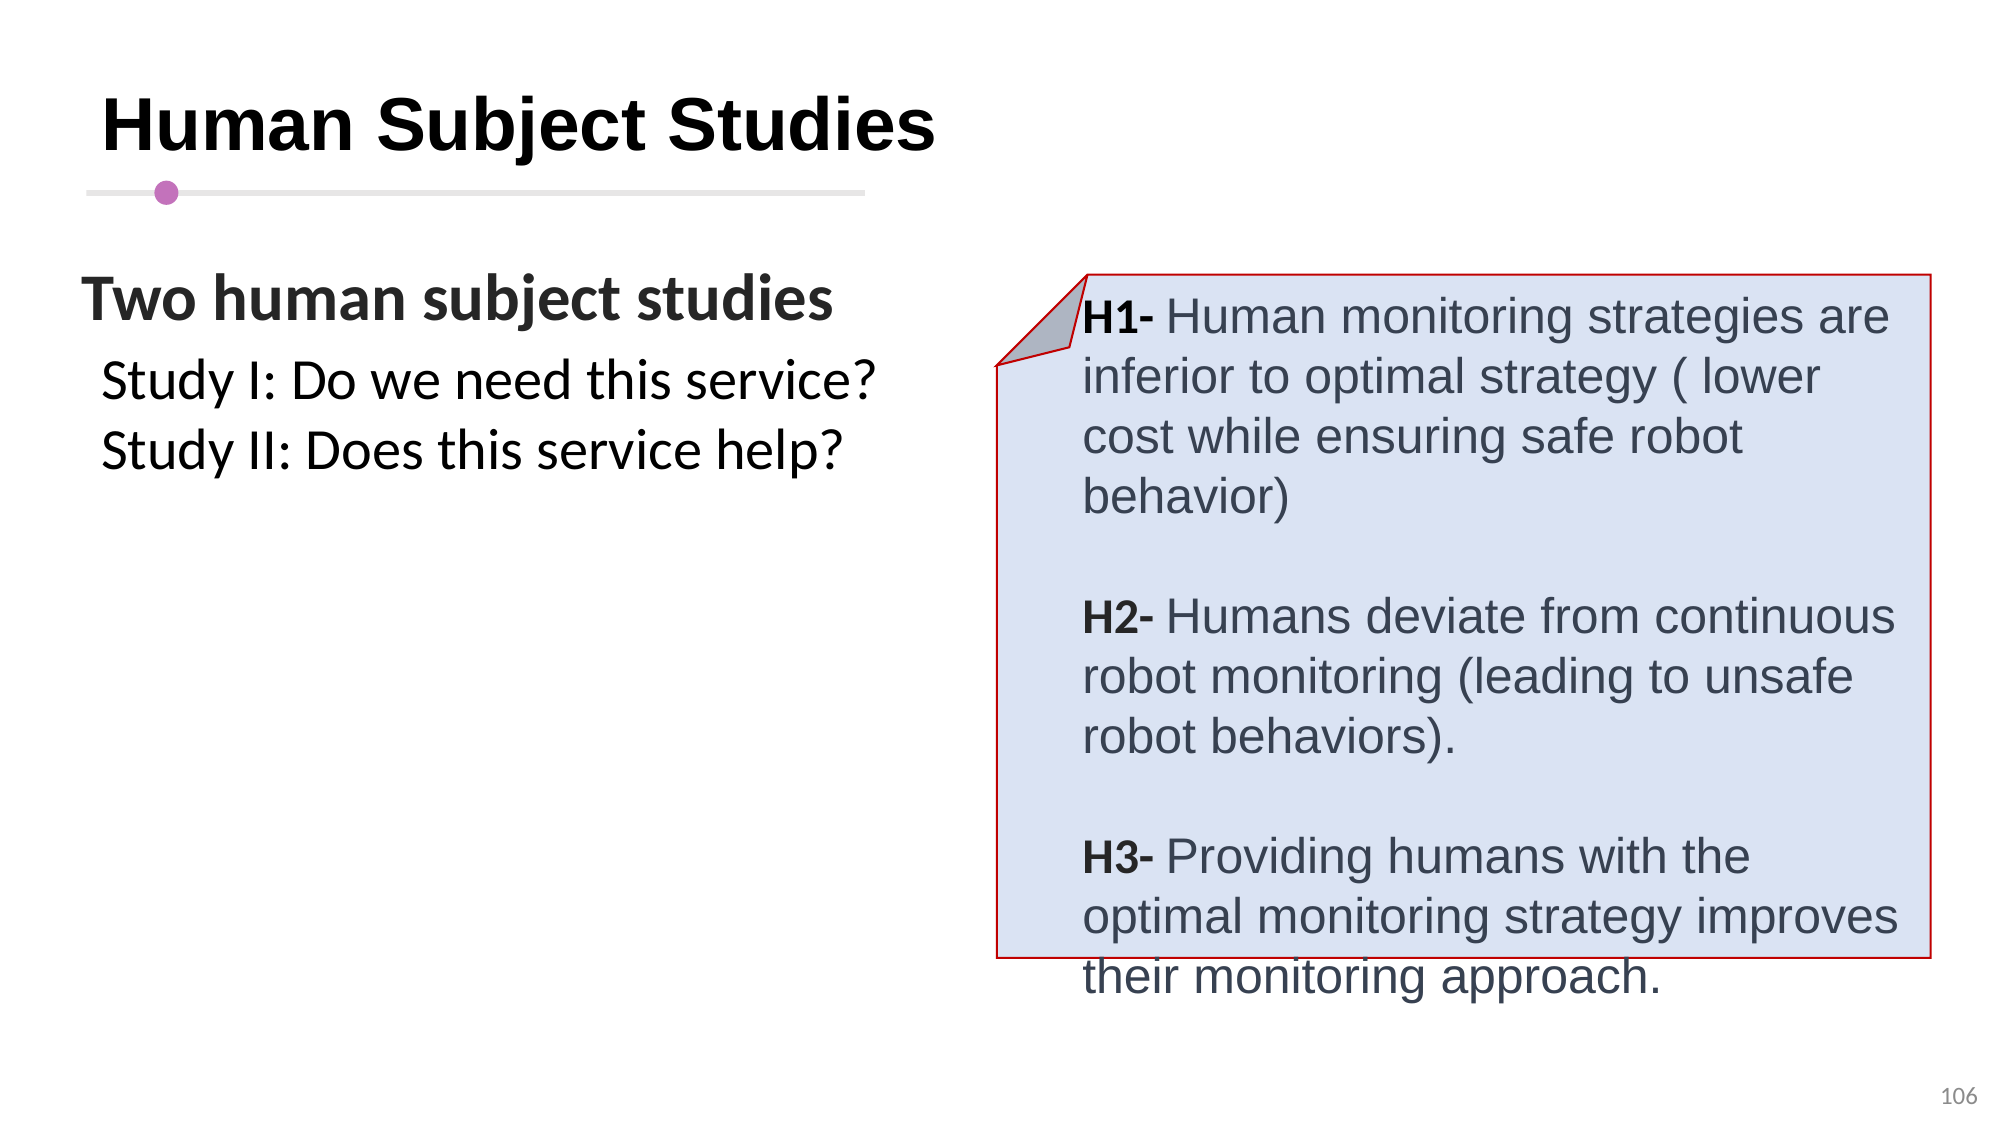

# Human Subject Studies
Two human subject studies

H1- Human monitoring strategies are inferior to optimal strategy ( lower cost while ensuring safe robot behavior)

H2- Humans deviate from continuous robot monitoring (leading to unsafe robot behaviors).

H3- Providing humans with the optimal monitoring strategy improves their monitoring approach.
Study I: Do we need this service?
Study II: Does this service help?